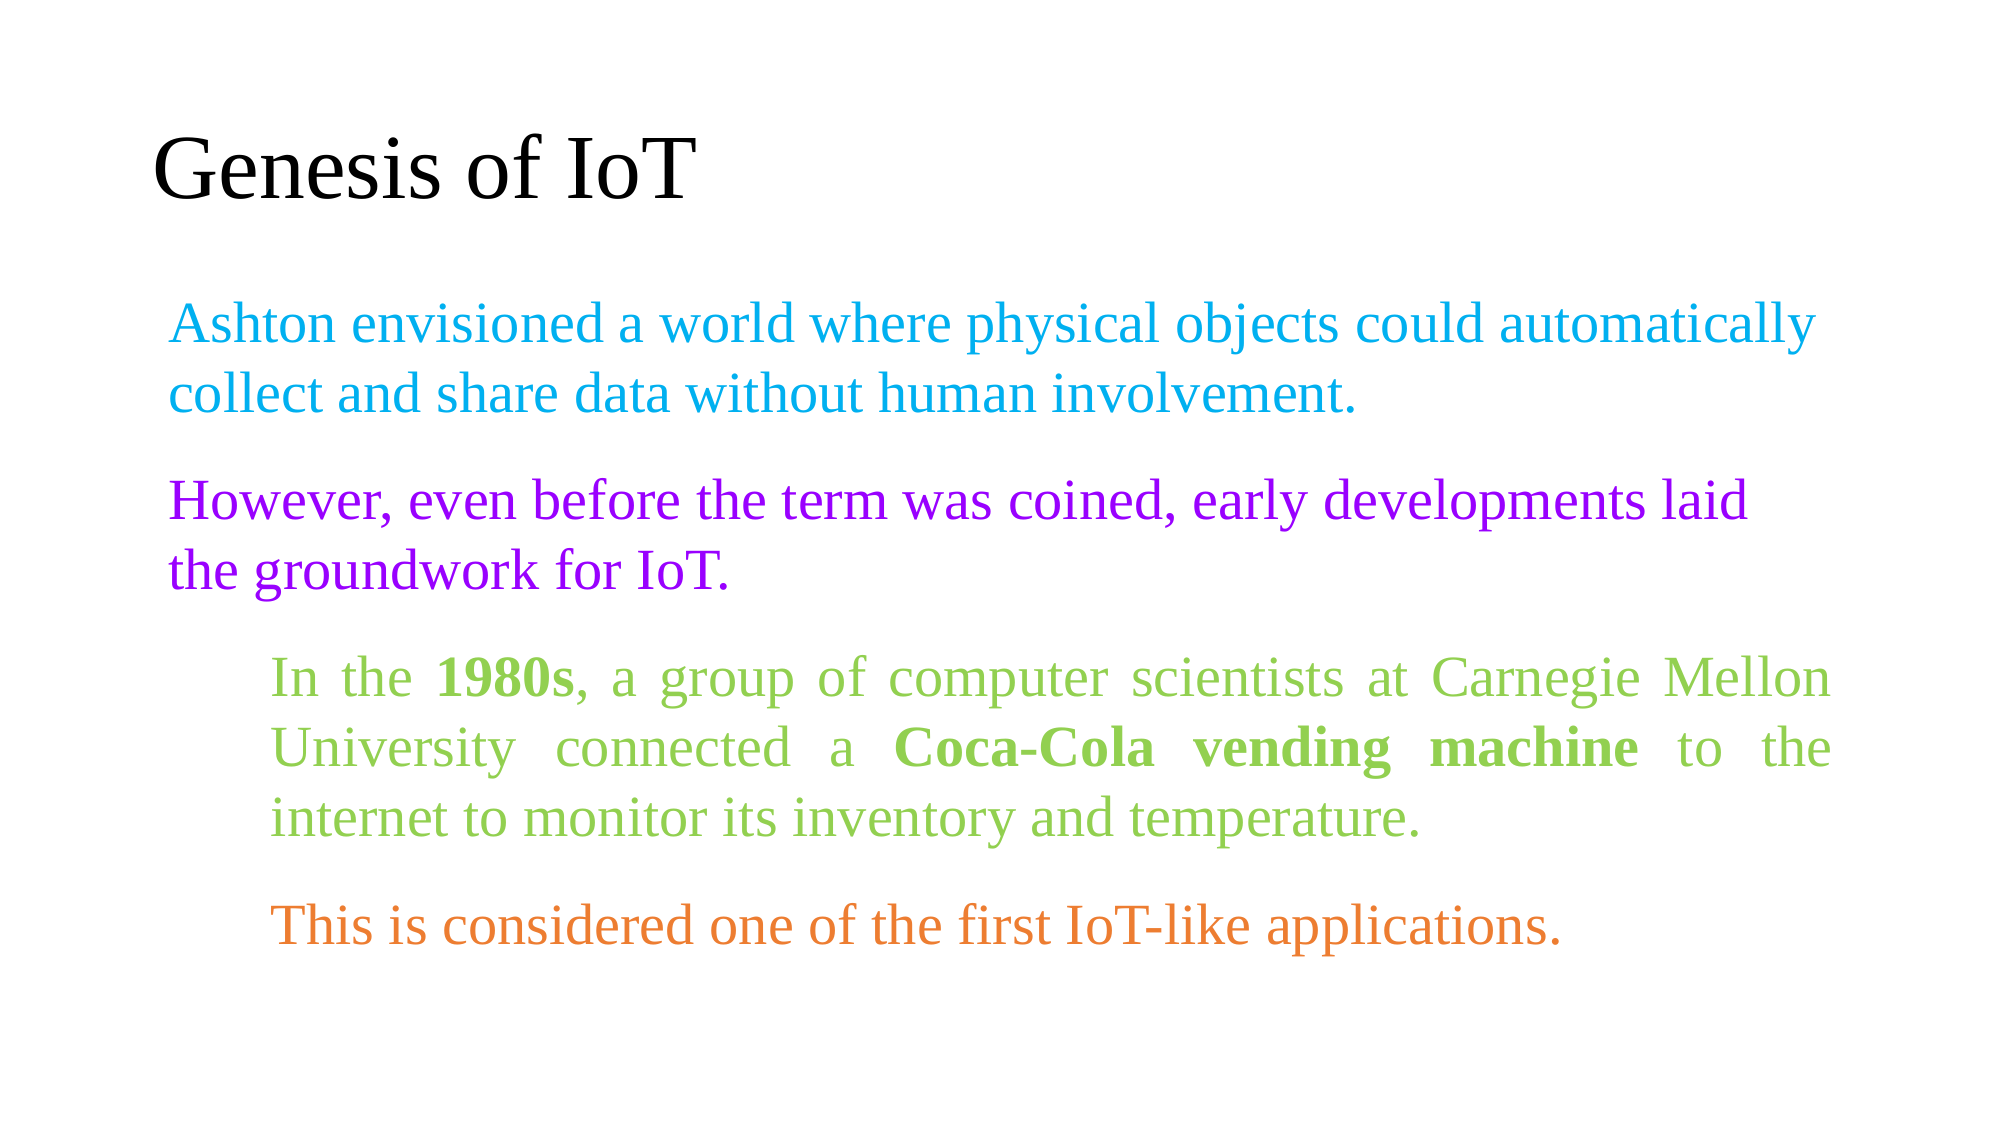

# Genesis of IoT
Ashton envisioned a world where physical objects could automatically collect and share data without human involvement.
However, even before the term was coined, early developments laid the groundwork for IoT.
In the 1980s, a group of computer scientists at Carnegie Mellon University connected a Coca-Cola vending machine to the internet to monitor its inventory and temperature.
This is considered one of the first IoT-like applications.